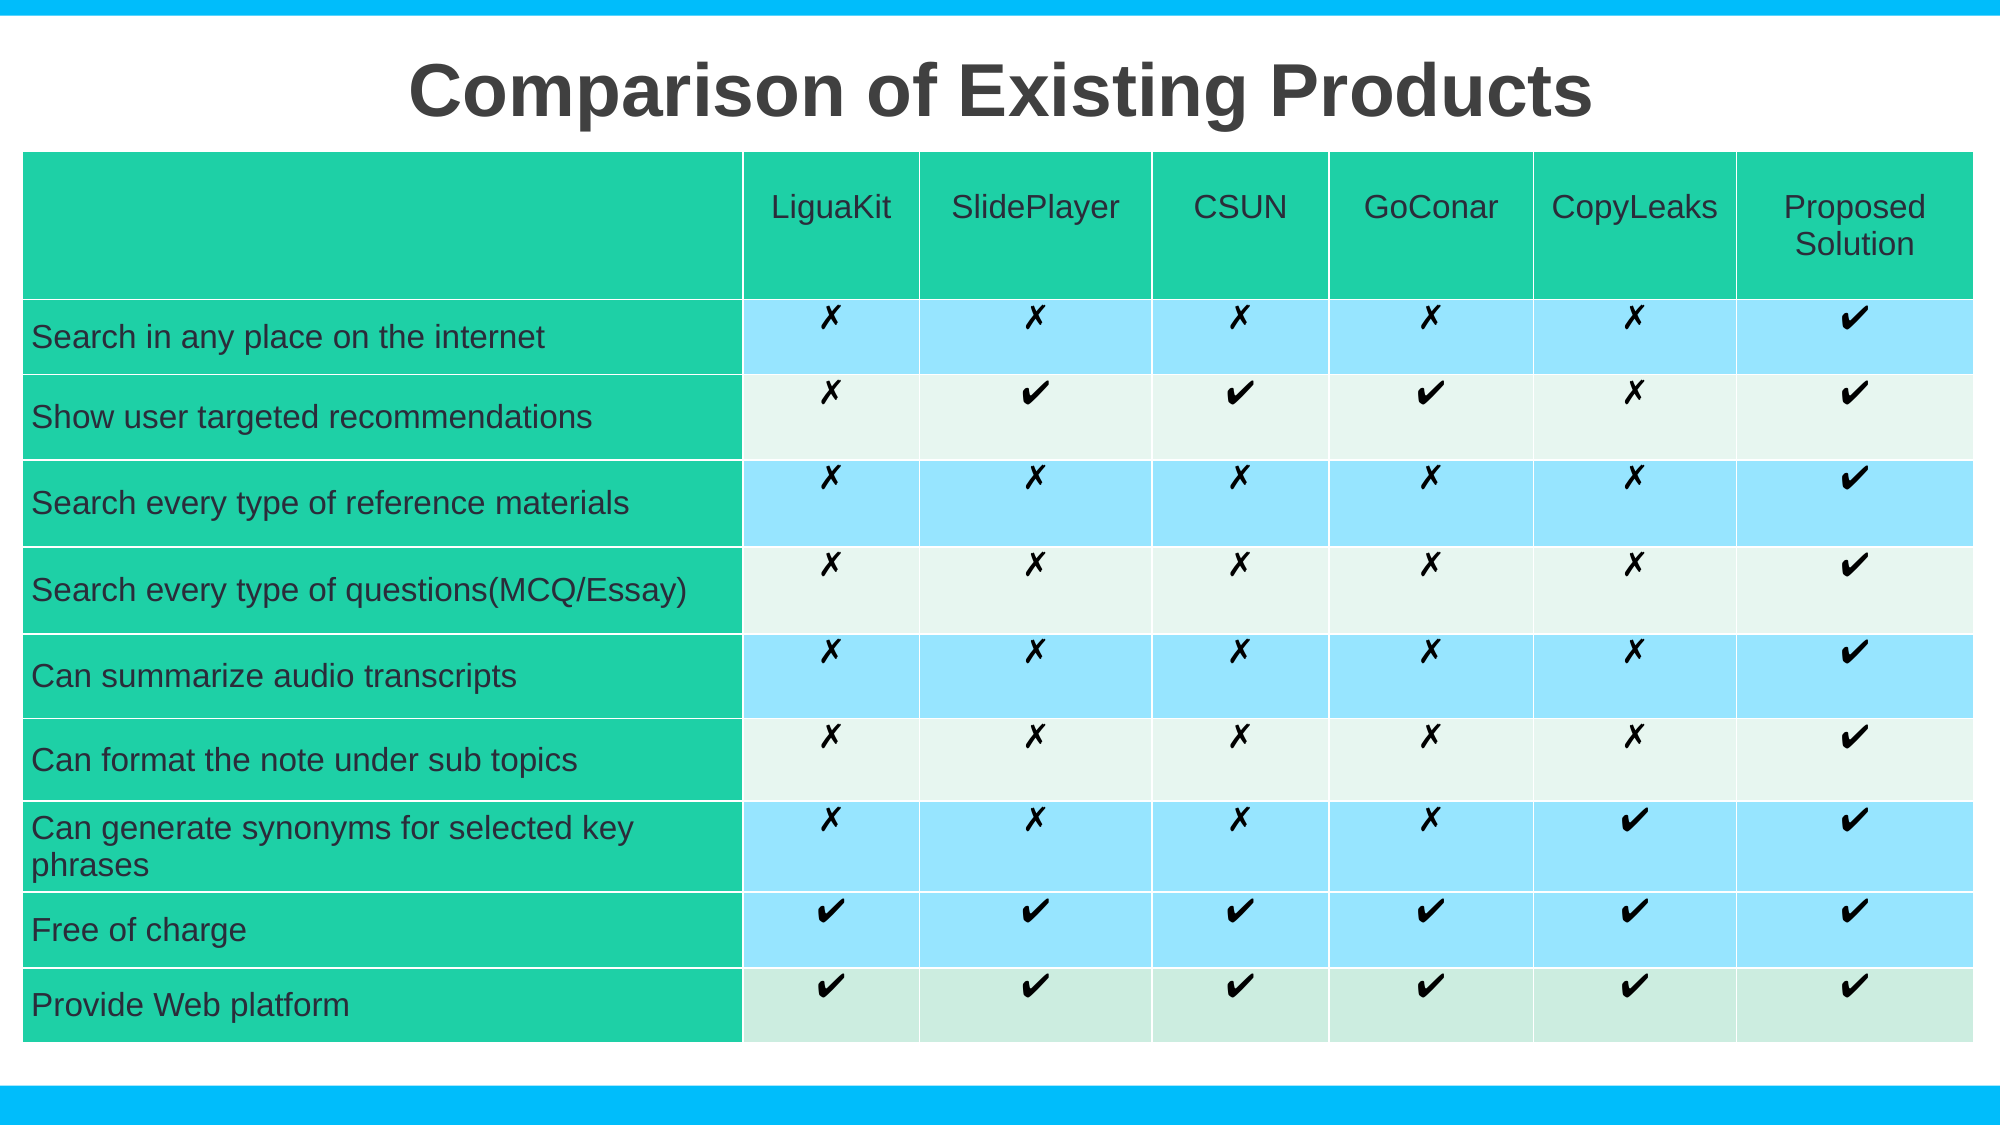

Comparison of Existing Products
|  | LiguaKit | SlidePlayer | CSUN | GoConar | CopyLeaks | Proposed Solution |
| --- | --- | --- | --- | --- | --- | --- |
| Search in any place on the internet | ✗ | ✗ | ✗ | ✗ | ✗ | ✔ |
| Show user targeted recommendations | ✗ | ✔ | ✔ | ✔ | ✗ | ✔ |
| Search every type of reference materials | ✗ | ✗ | ✗ | ✗ | ✗ | ✔ |
| Search every type of questions(MCQ/Essay) | ✗ | ✗ | ✗ | ✗ | ✗ | ✔ |
| Can summarize audio transcripts | ✗ | ✗ | ✗ | ✗ | ✗ | ✔ |
| Can format the note under sub topics | ✗ | ✗ | ✗ | ✗ | ✗ | ✔ |
| Can generate synonyms for selected key phrases | ✗ | ✗ | ✗ | ✗ | ✔ | ✔ |
| Free of charge | ✔ | ✔ | ✔ | ✔ | ✔ | ✔ |
| Provide Web platform | ✔ | ✔ | ✔ | ✔ | ✔ | ✔ |